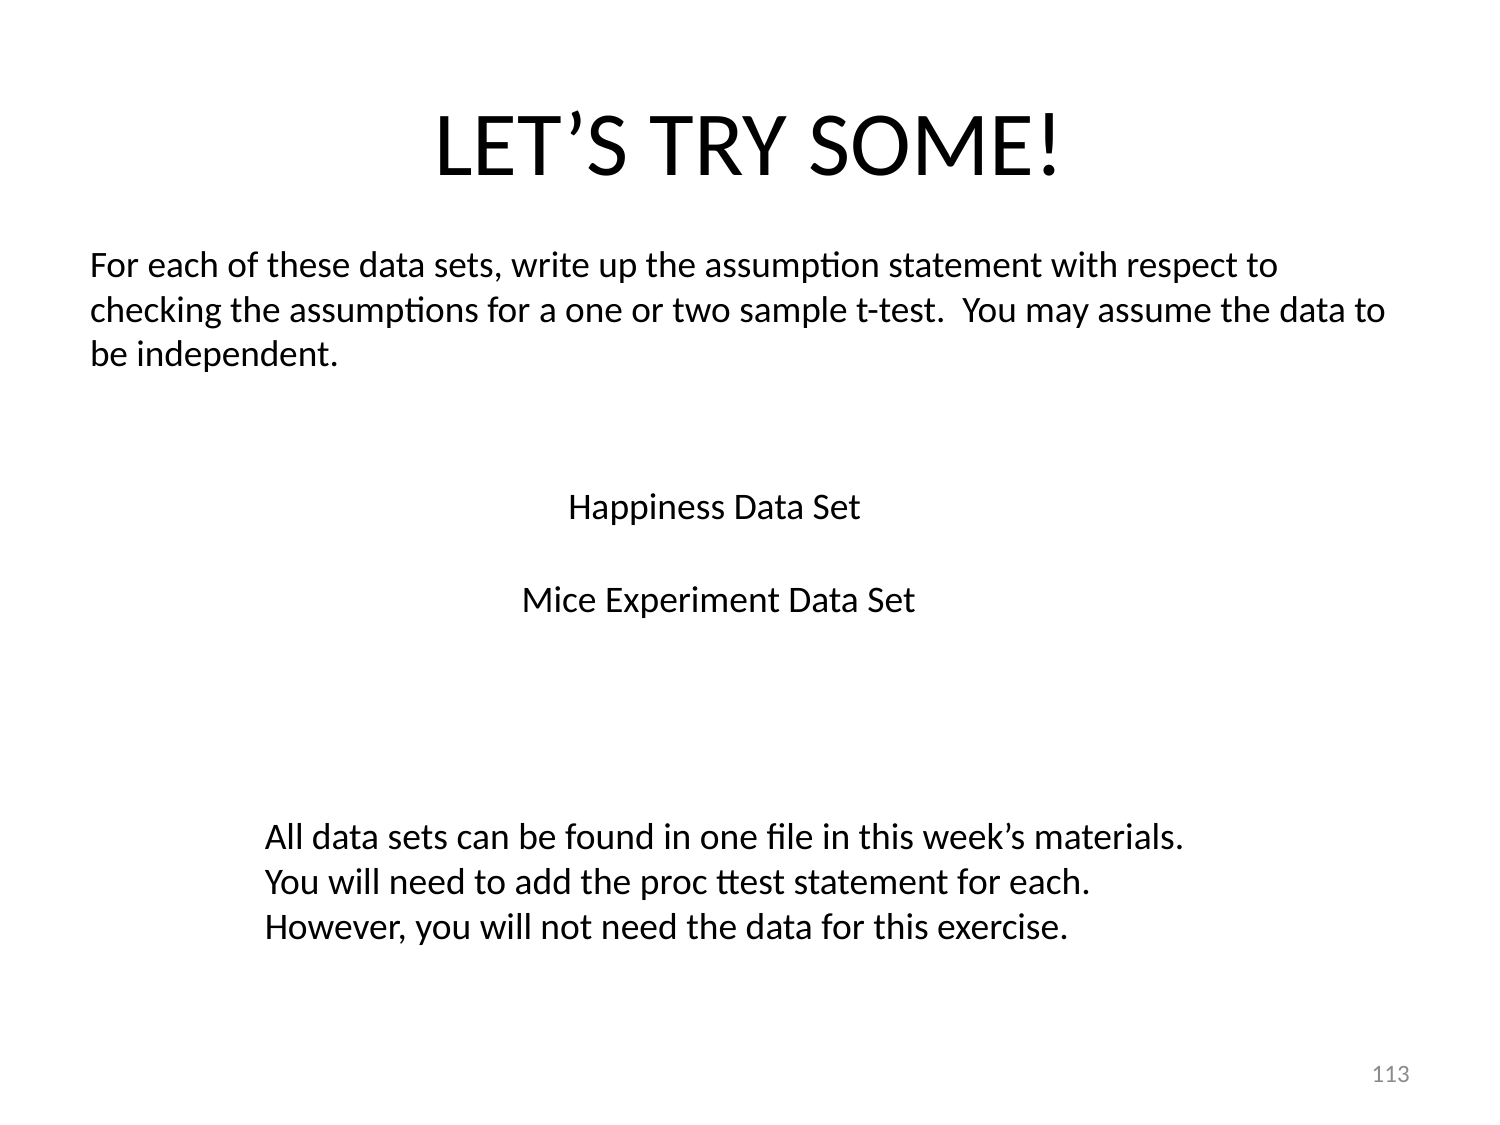

# LET’S TRY SOME!
For each of these data sets, write up the assumption statement with respect to checking the assumptions for a one or two sample t-test.  You may assume the data to be independent.
Happiness Data Set
Mice Experiment Data Set
All data sets can be found in one file in this week’s materials.  You will need to add the proc ttest statement for each.
However, you will not need the data for this exercise.
113